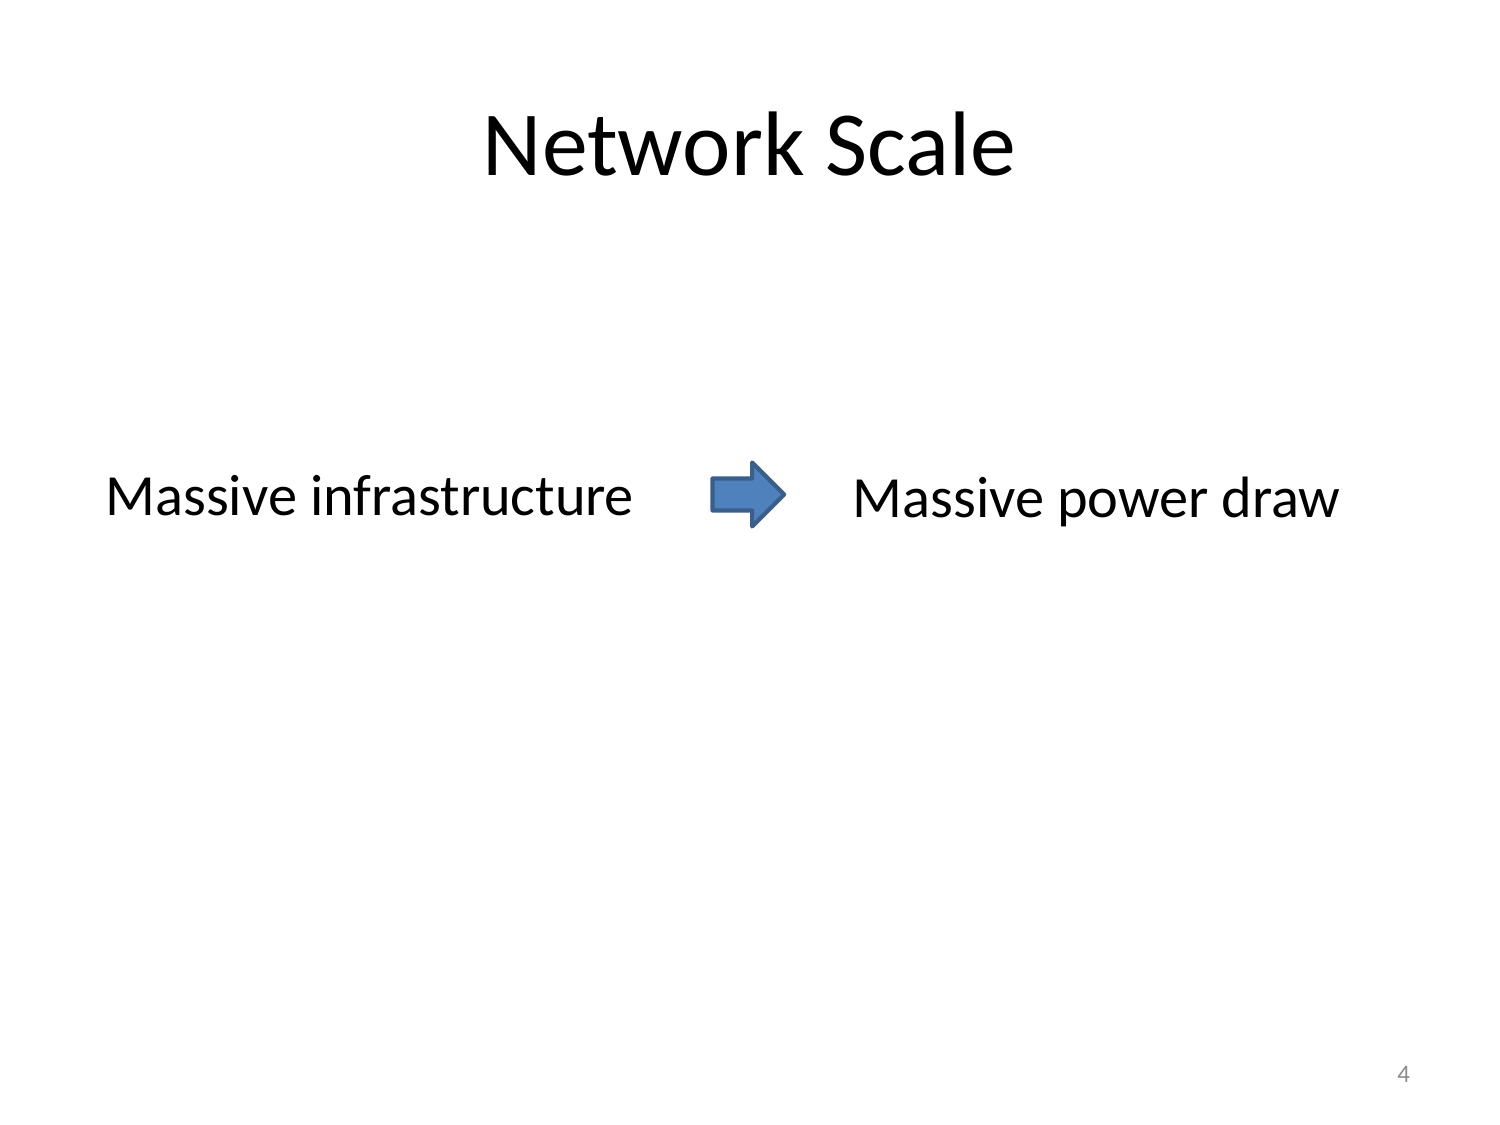

# Network Scale
Massive infrastructure
Massive power draw

4